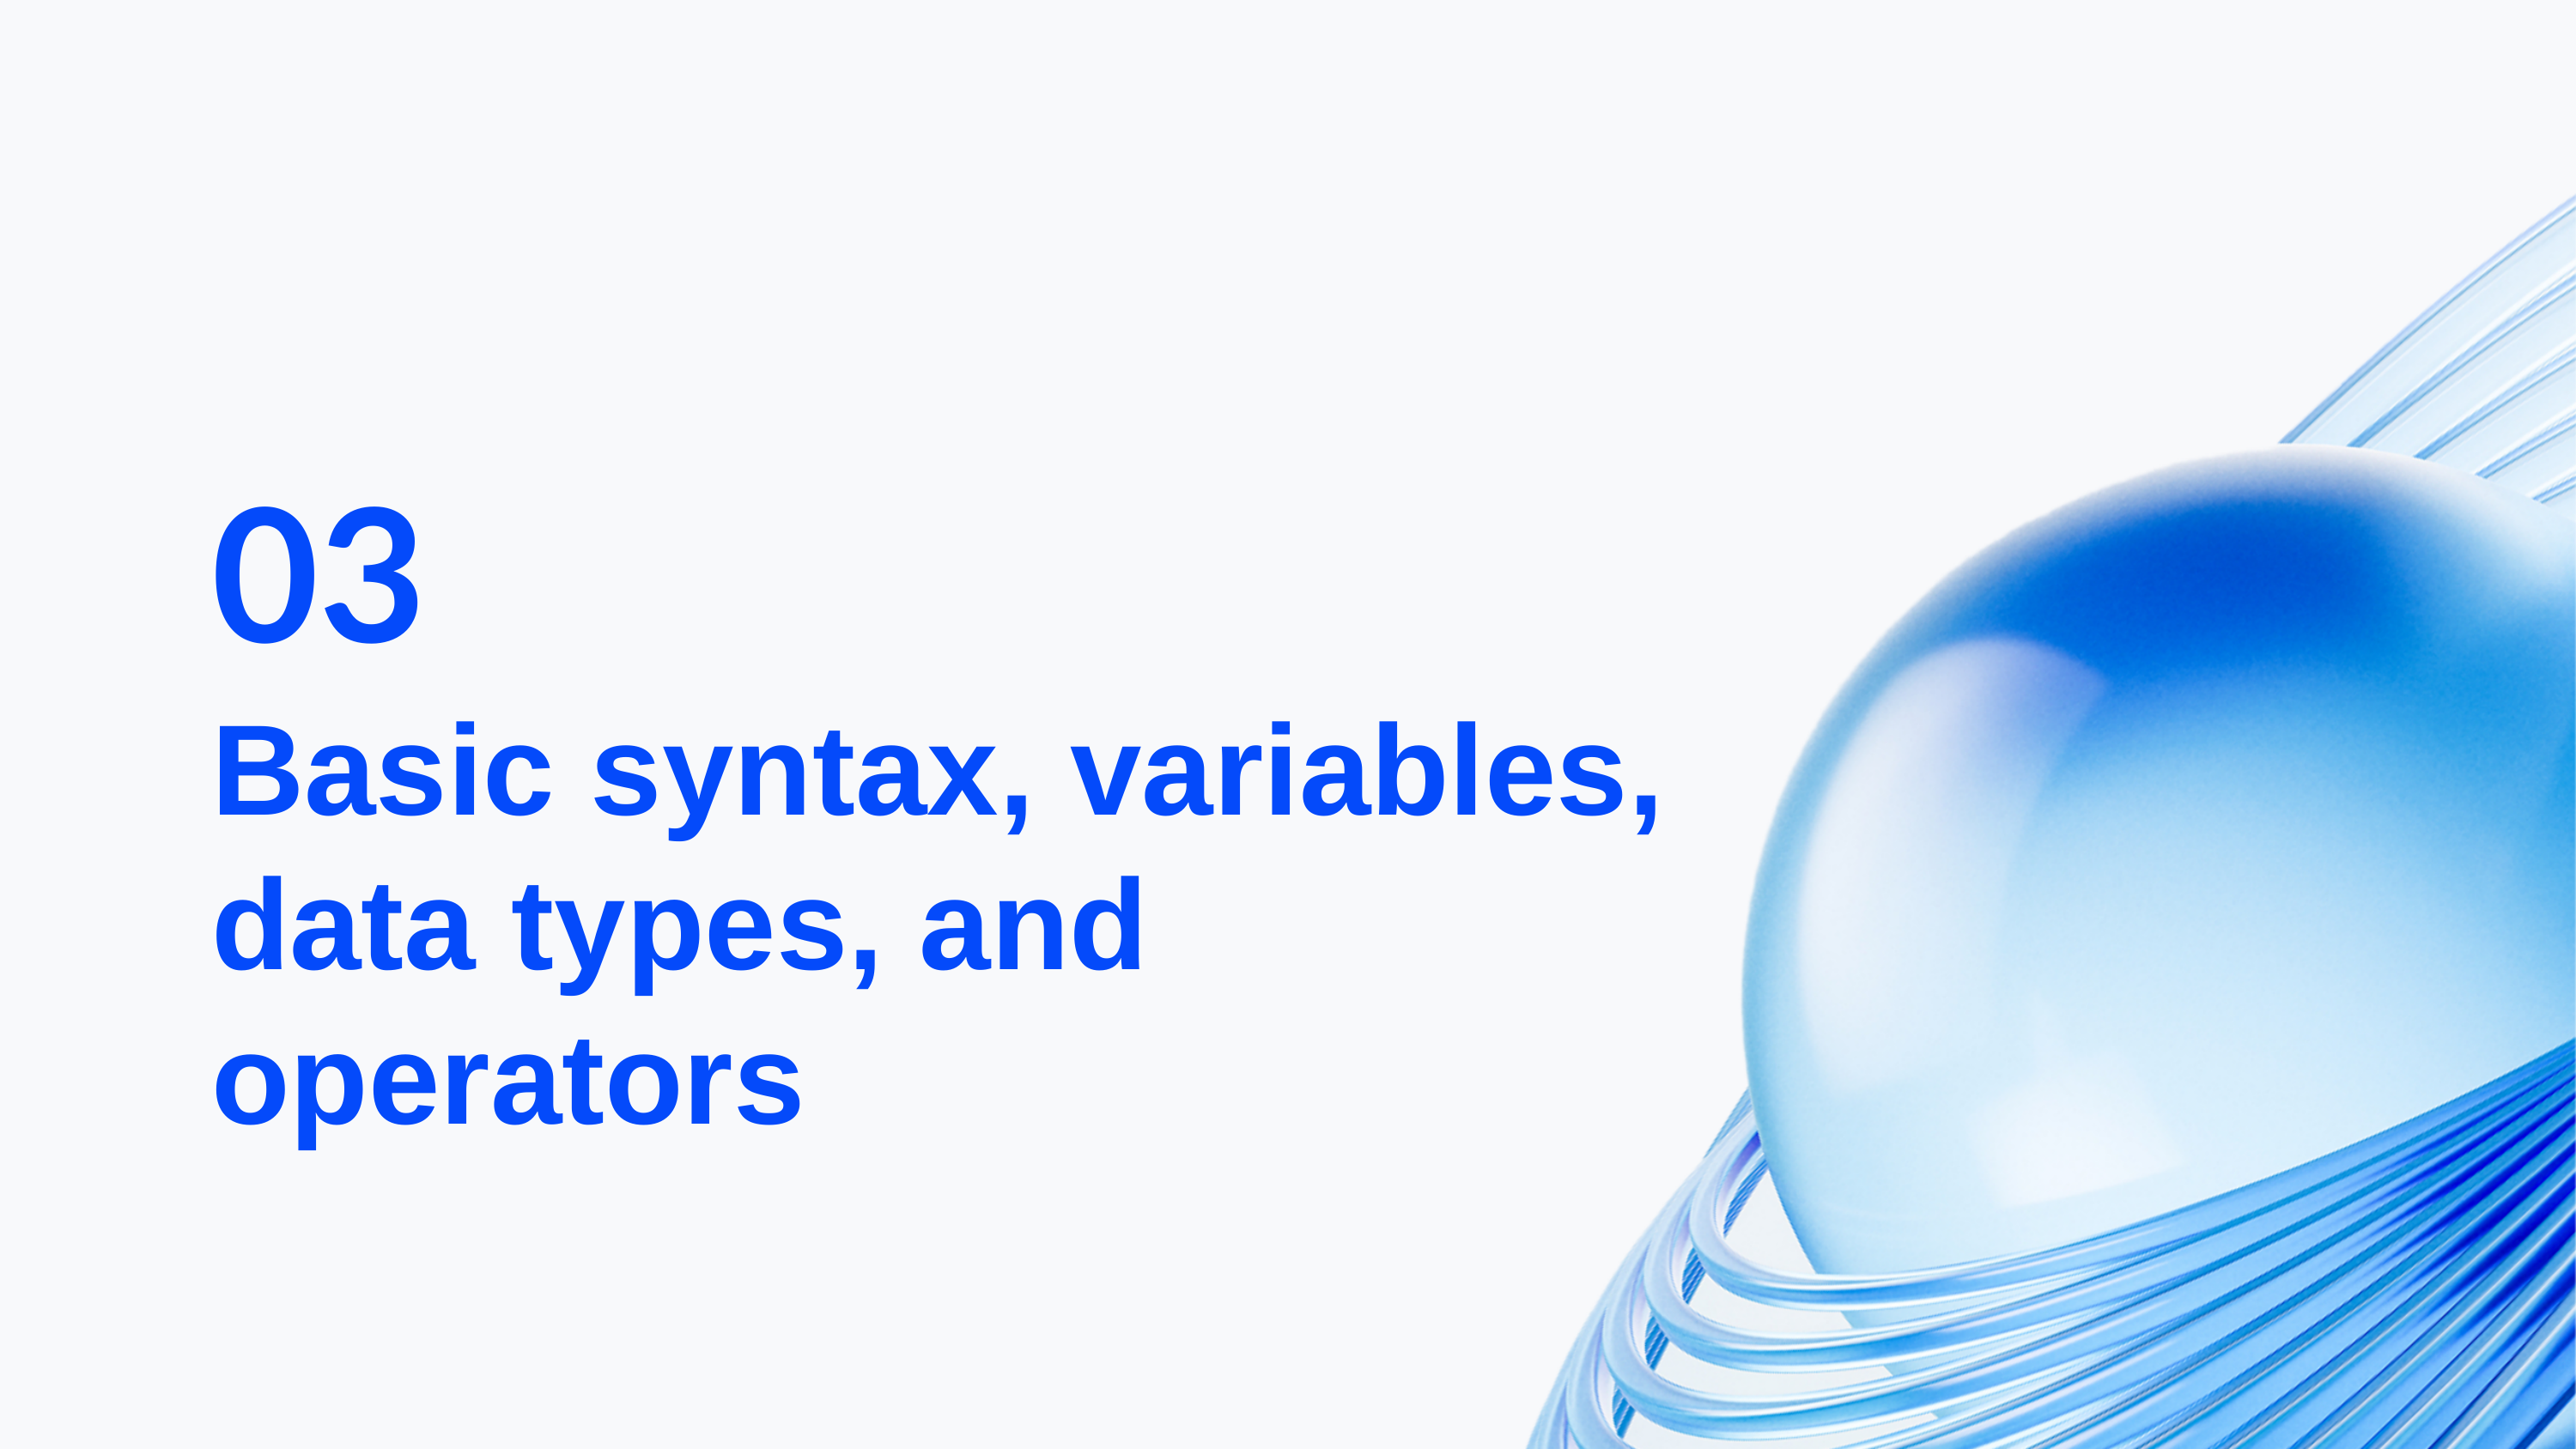

03
Basic syntax, variables, data types, and operators